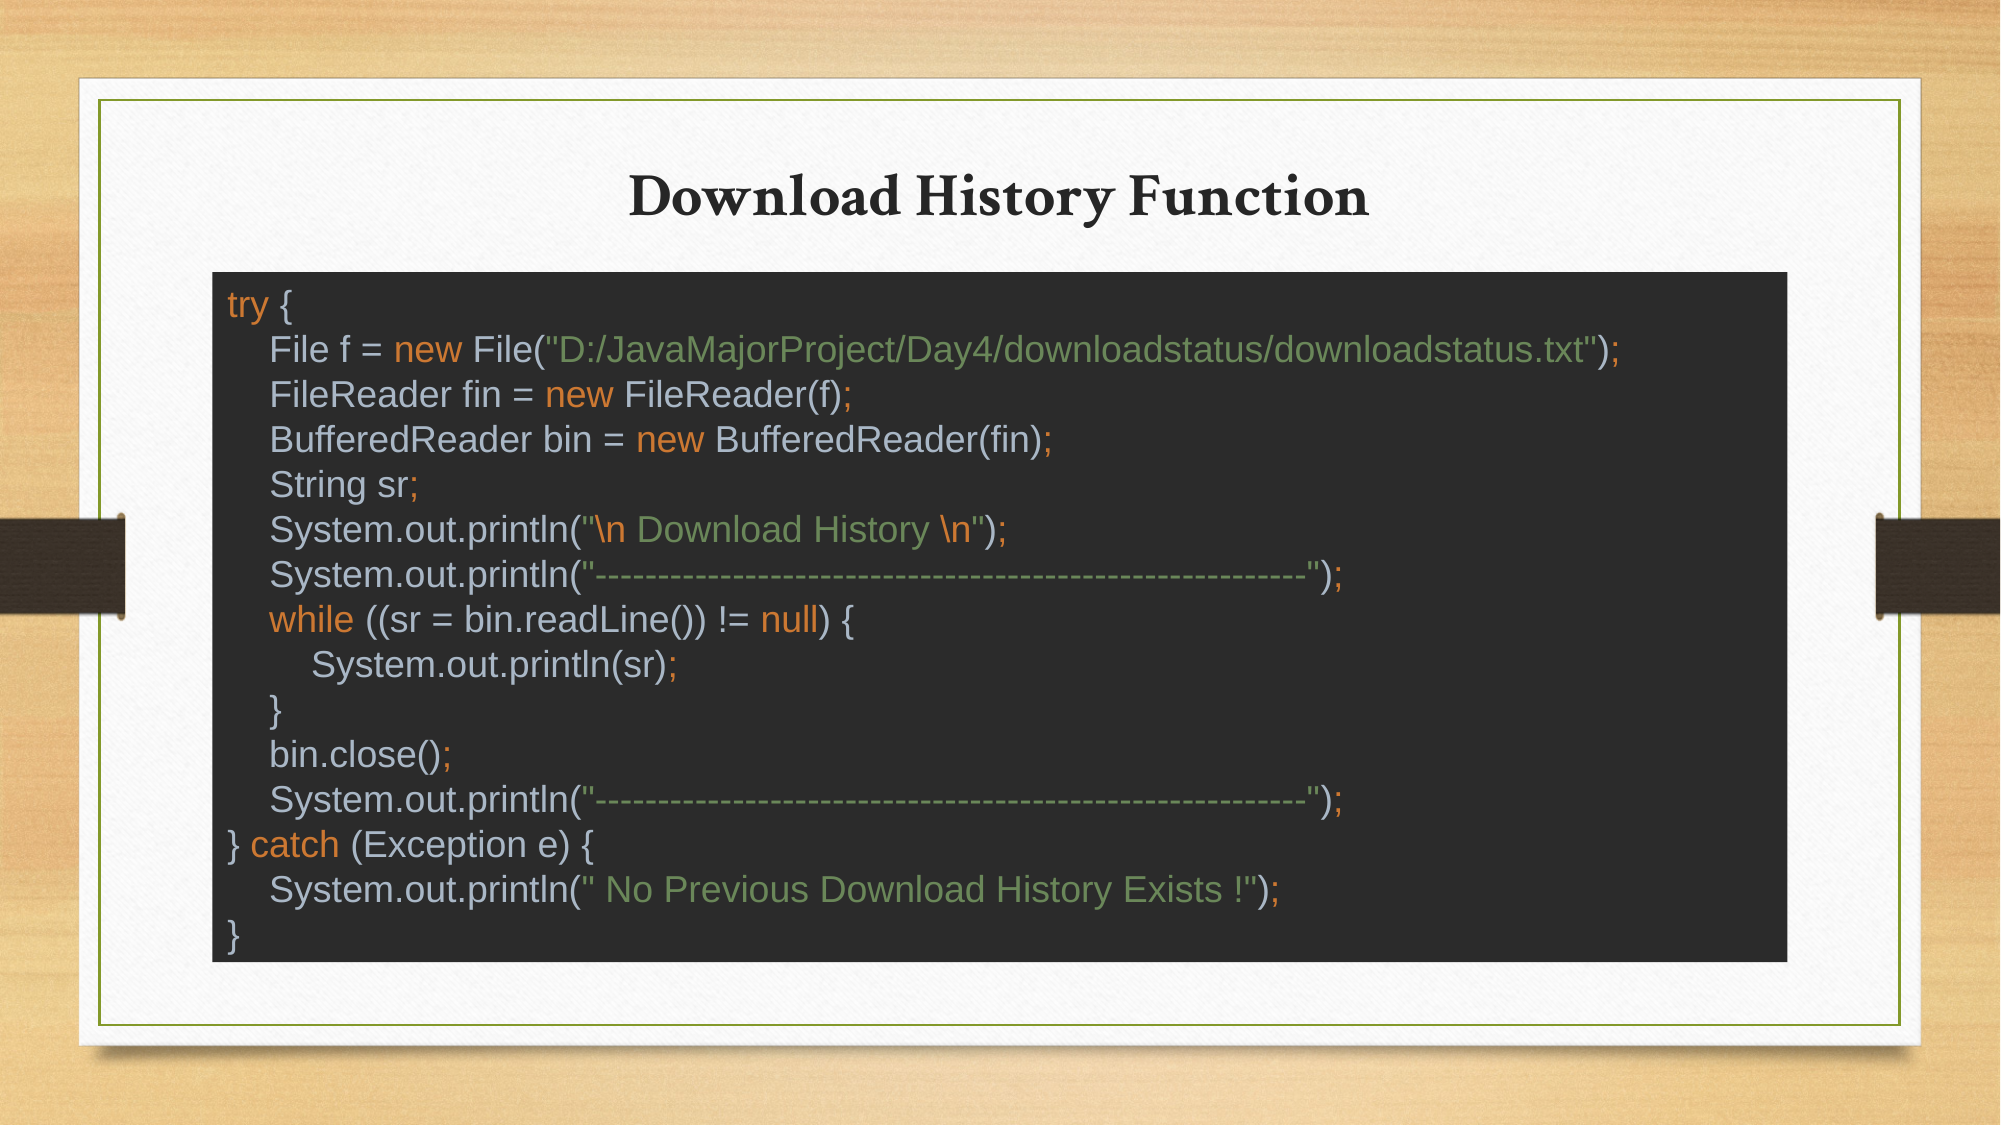

# Download History Function
try {
    File f = new File("D:/JavaMajorProject/Day4/downloadstatus/downloadstatus.txt");
    FileReader fin = new FileReader(f);
    BufferedReader bin = new BufferedReader(fin);
    String sr;
    System.out.println("\n Download History \n");
    System.out.println("---------------------------------------------------------");
    while ((sr = bin.readLine()) != null) {
        System.out.println(sr);
    }
    bin.close();
    System.out.println("---------------------------------------------------------");
} catch (Exception e) {
    System.out.println(" No Previous Download History Exists !");
}